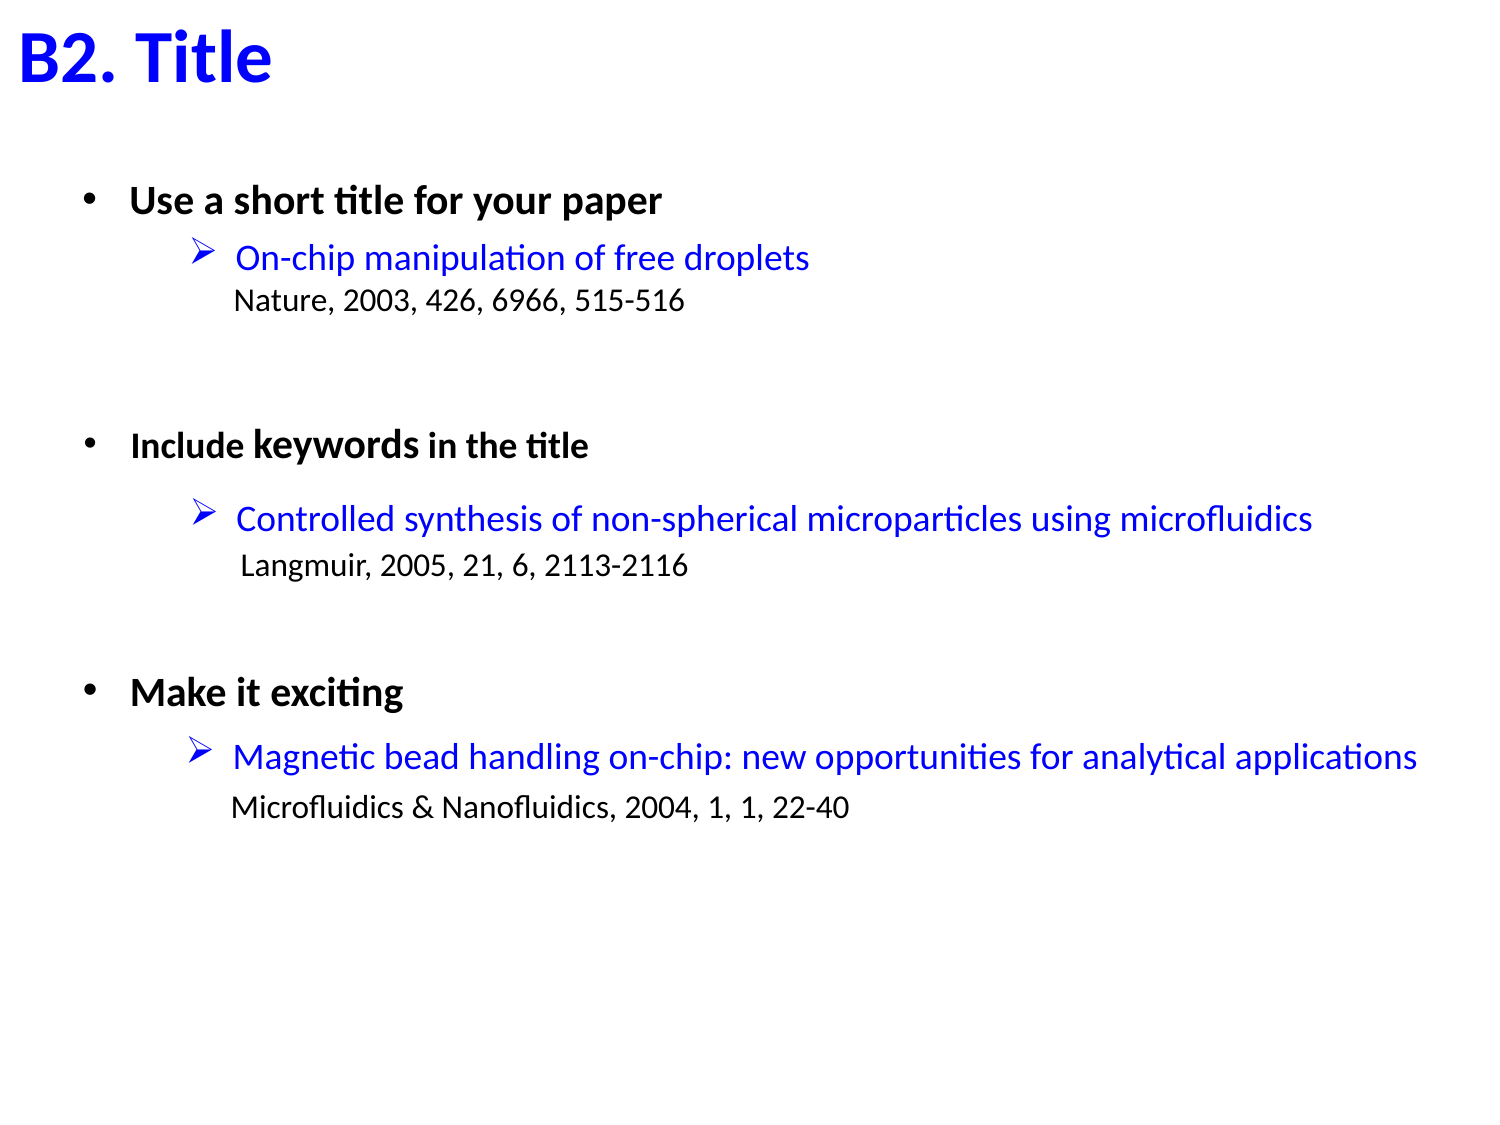

B2. Title
Use a short title for your paper
On-chip manipulation of free droplets
      Nature, 2003, 426, 6966, 515-516
Include keywords in the title
  Controlled synthesis of non-spherical microparticles using microfluidics
      Langmuir, 2005, 21, 6, 2113-2116
Make it exciting
Magnetic bead handling on-chip: new opportunities for analytical applications
      Microfluidics & Nanofluidics, 2004, 1, 1, 22-40